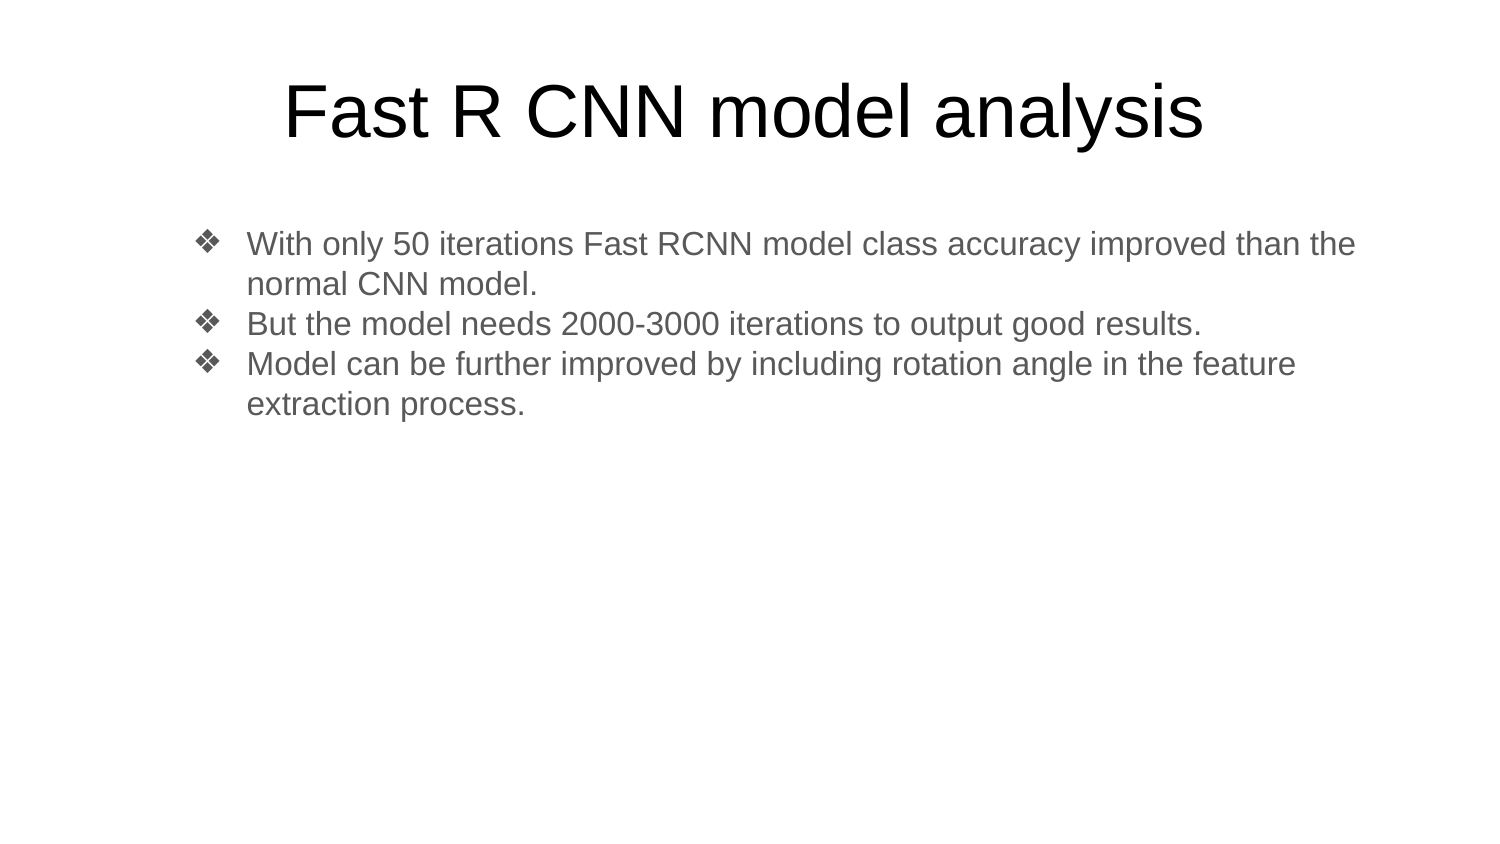

# Fast R CNN model analysis
With only 50 iterations Fast RCNN model class accuracy improved than the normal CNN model.
But the model needs 2000-3000 iterations to output good results.
Model can be further improved by including rotation angle in the feature extraction process.